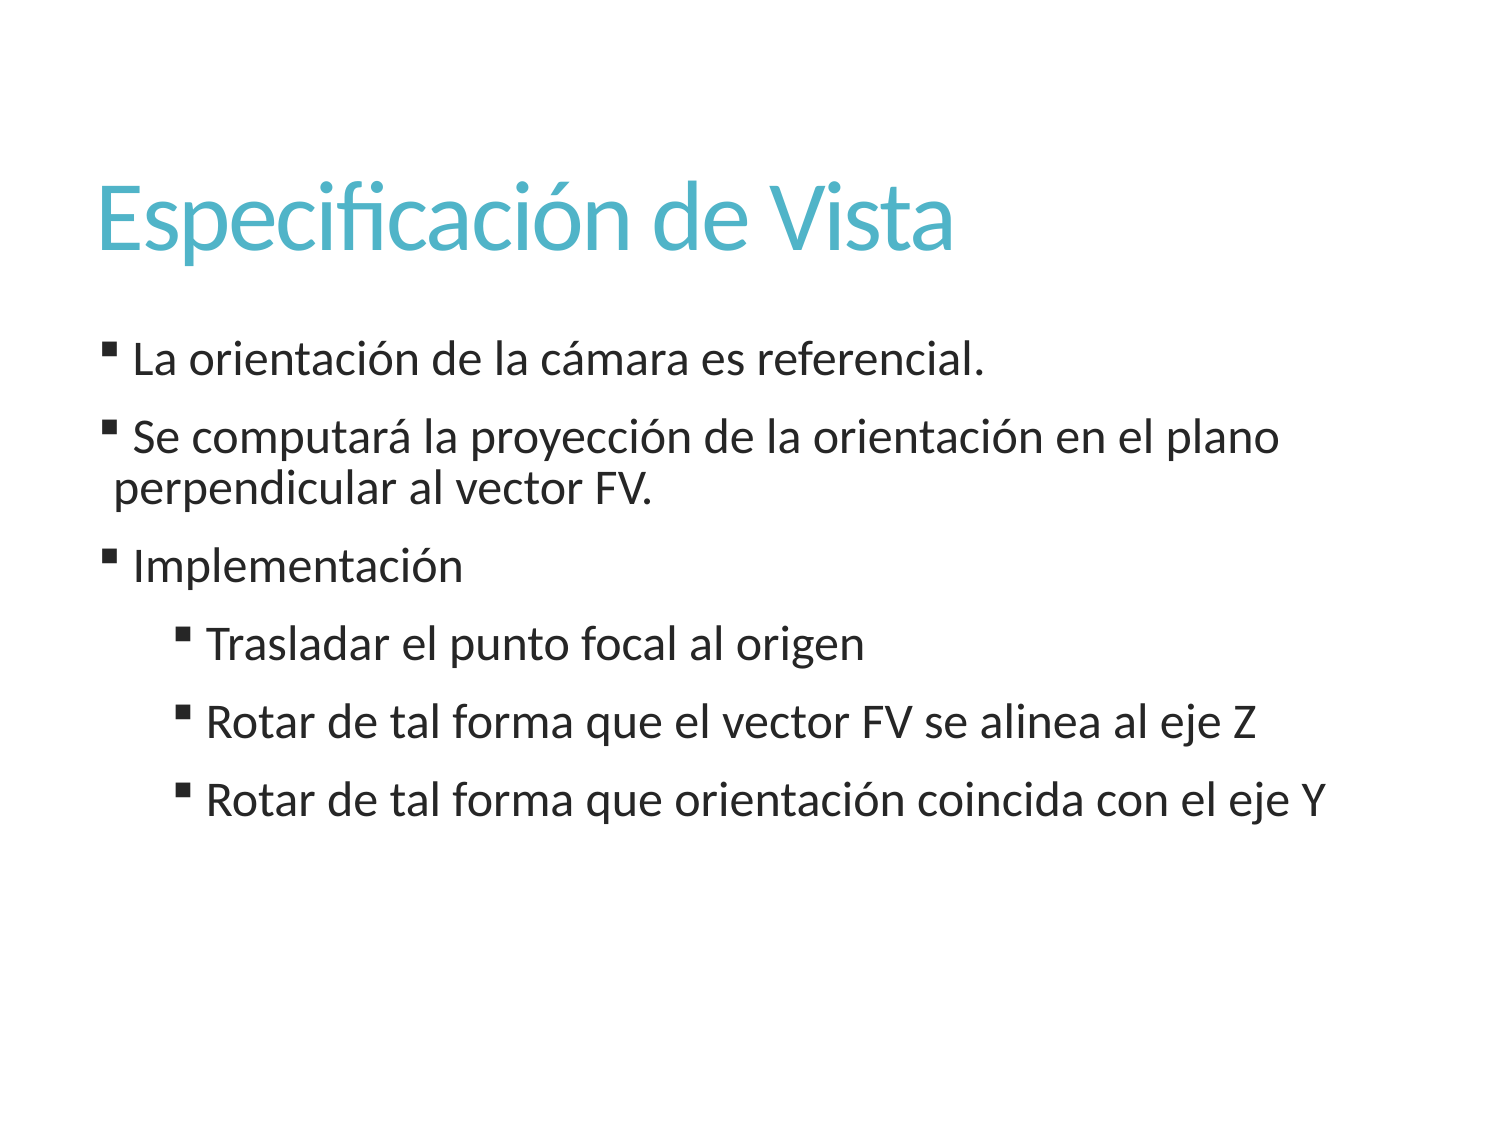

# Especificación de Vista
 La orientación de la cámara es referencial.
 Se computará la proyección de la orientación en el plano perpendicular al vector FV.
 Implementación
 Trasladar el punto focal al origen
 Rotar de tal forma que el vector FV se alinea al eje Z
 Rotar de tal forma que orientación coincida con el eje Y